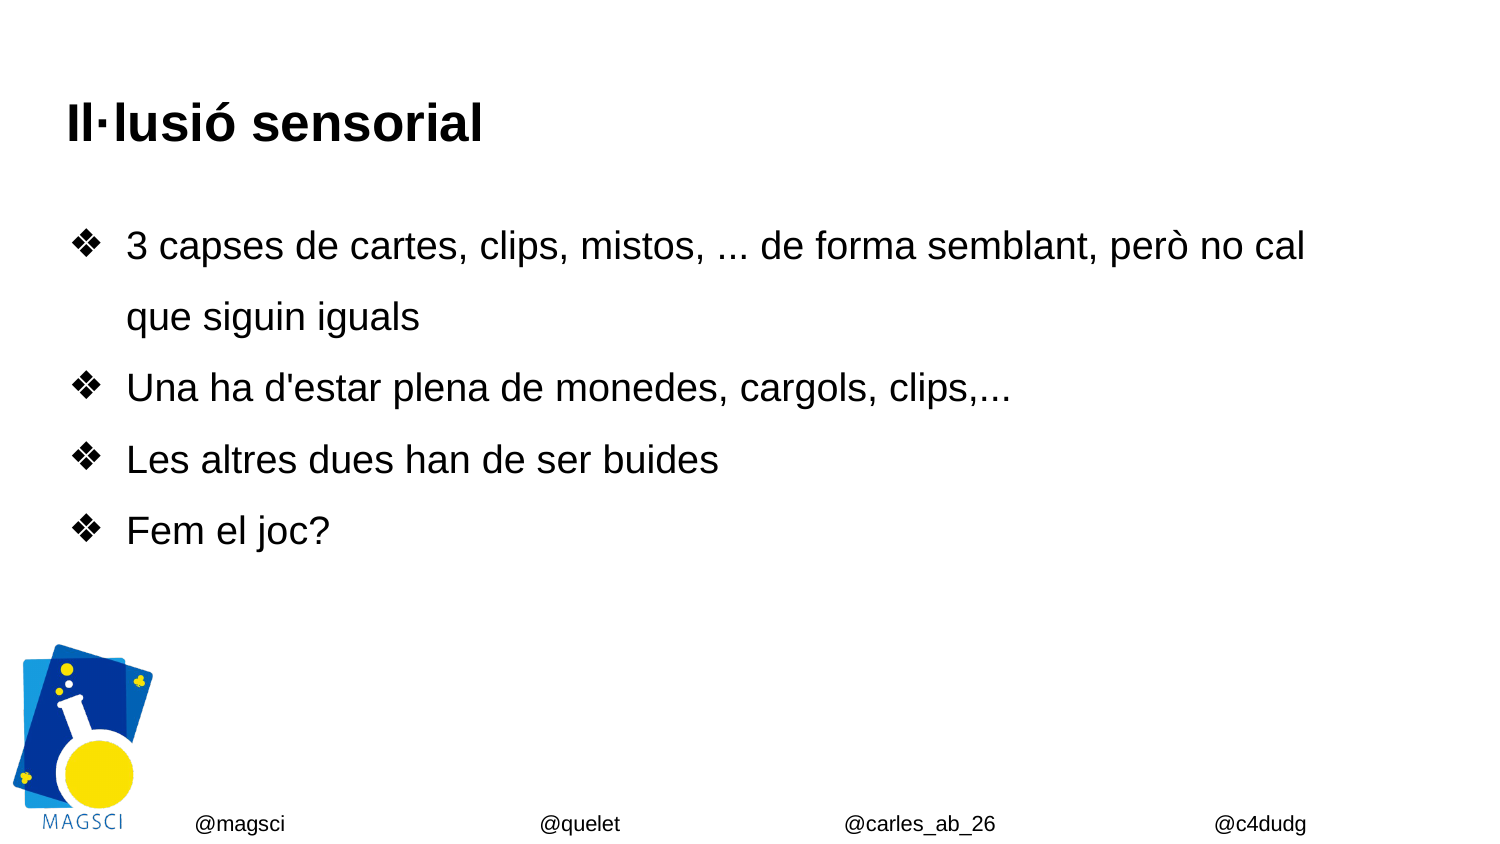

# Il·lusió sensorial
3 capses de cartes, clips, mistos, ... de forma semblant, però no cal que siguin iguals
Una ha d'estar plena de monedes, cargols, clips,...
Les altres dues han de ser buides
Fem el joc?